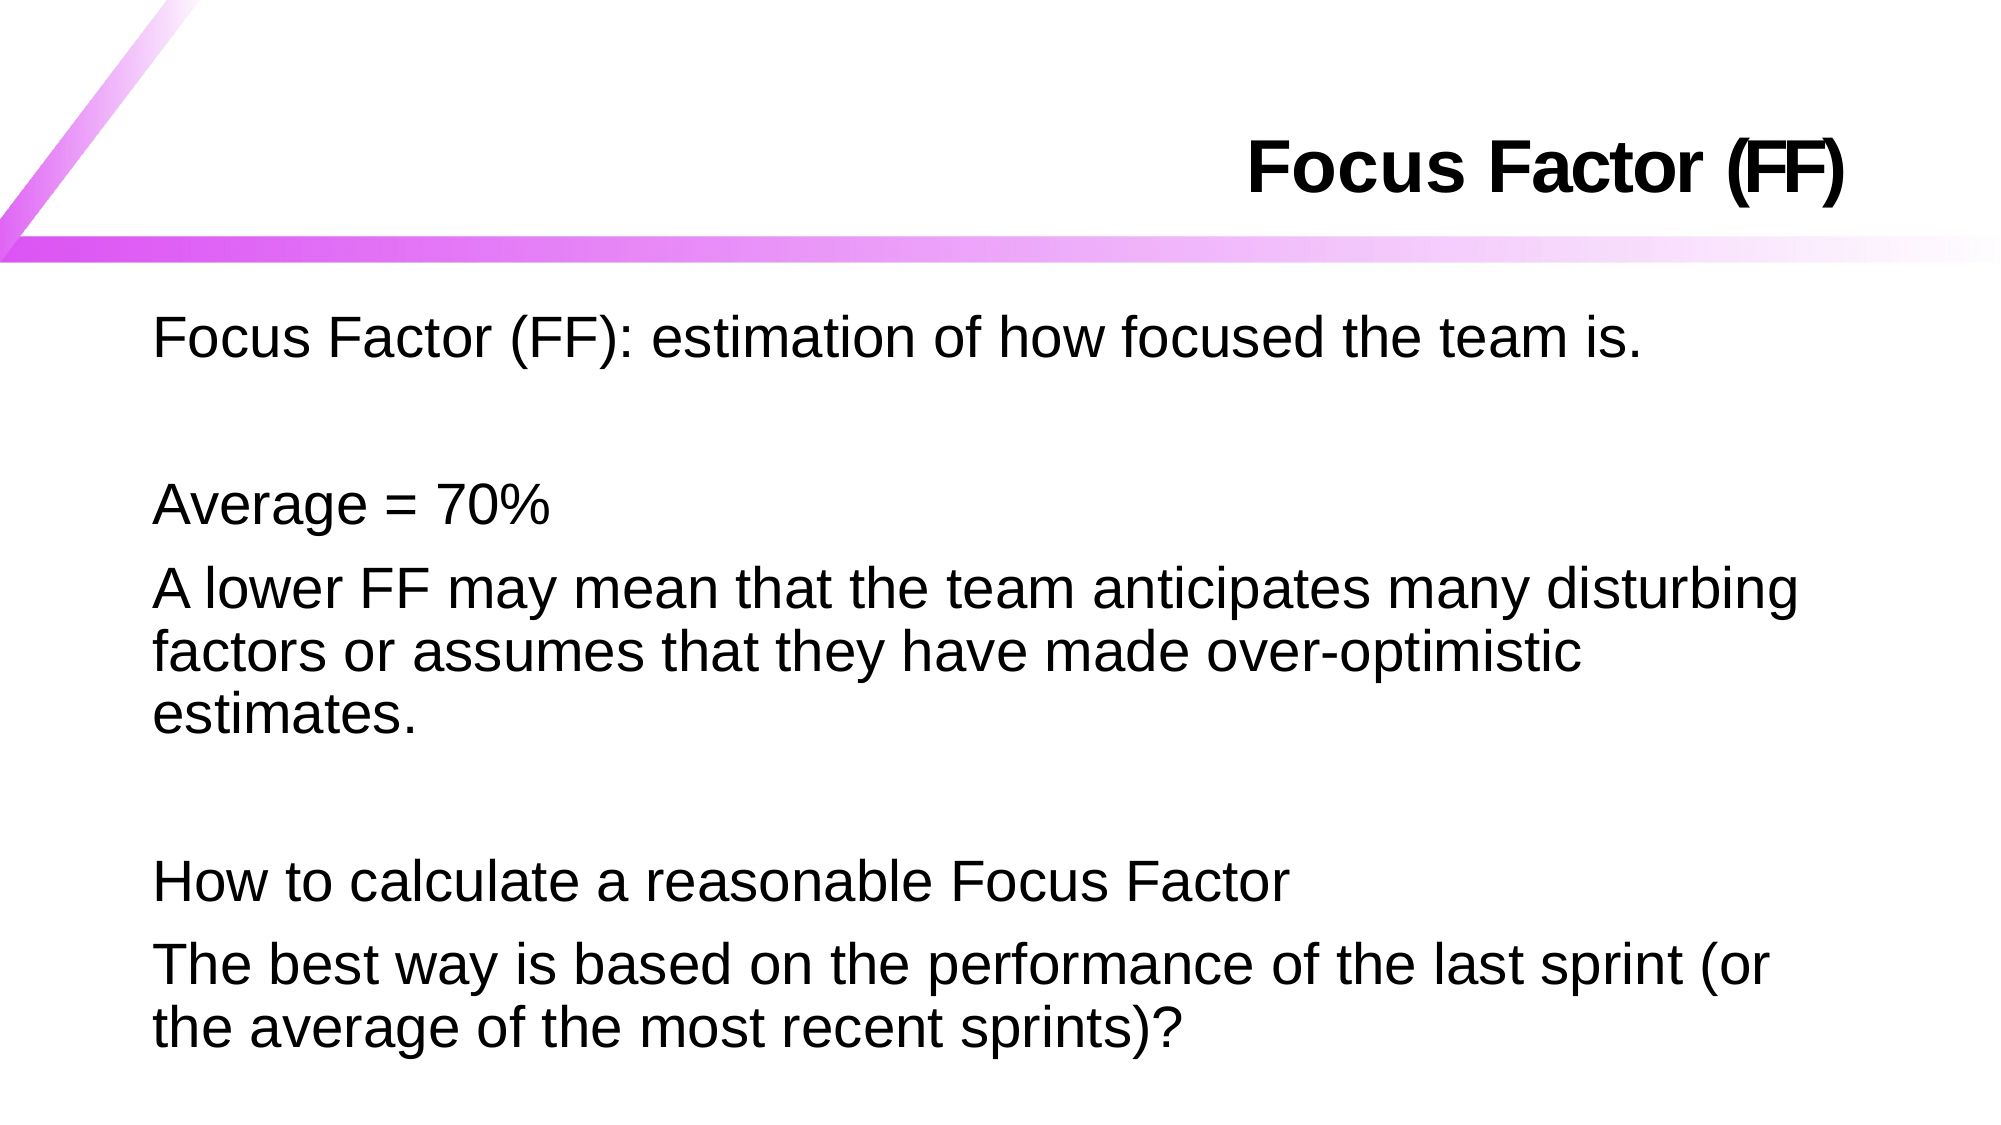

# Focus Factor (FF)
Focus Factor (FF): estimation of how focused the team is.

Average = 70%
A lower FF may mean that the team anticipates many disturbing factors or assumes that they have made over-optimistic estimates.

How to calculate a reasonable Focus Factor
The best way is based on the performance of the last sprint (or the average of the most recent sprints)?